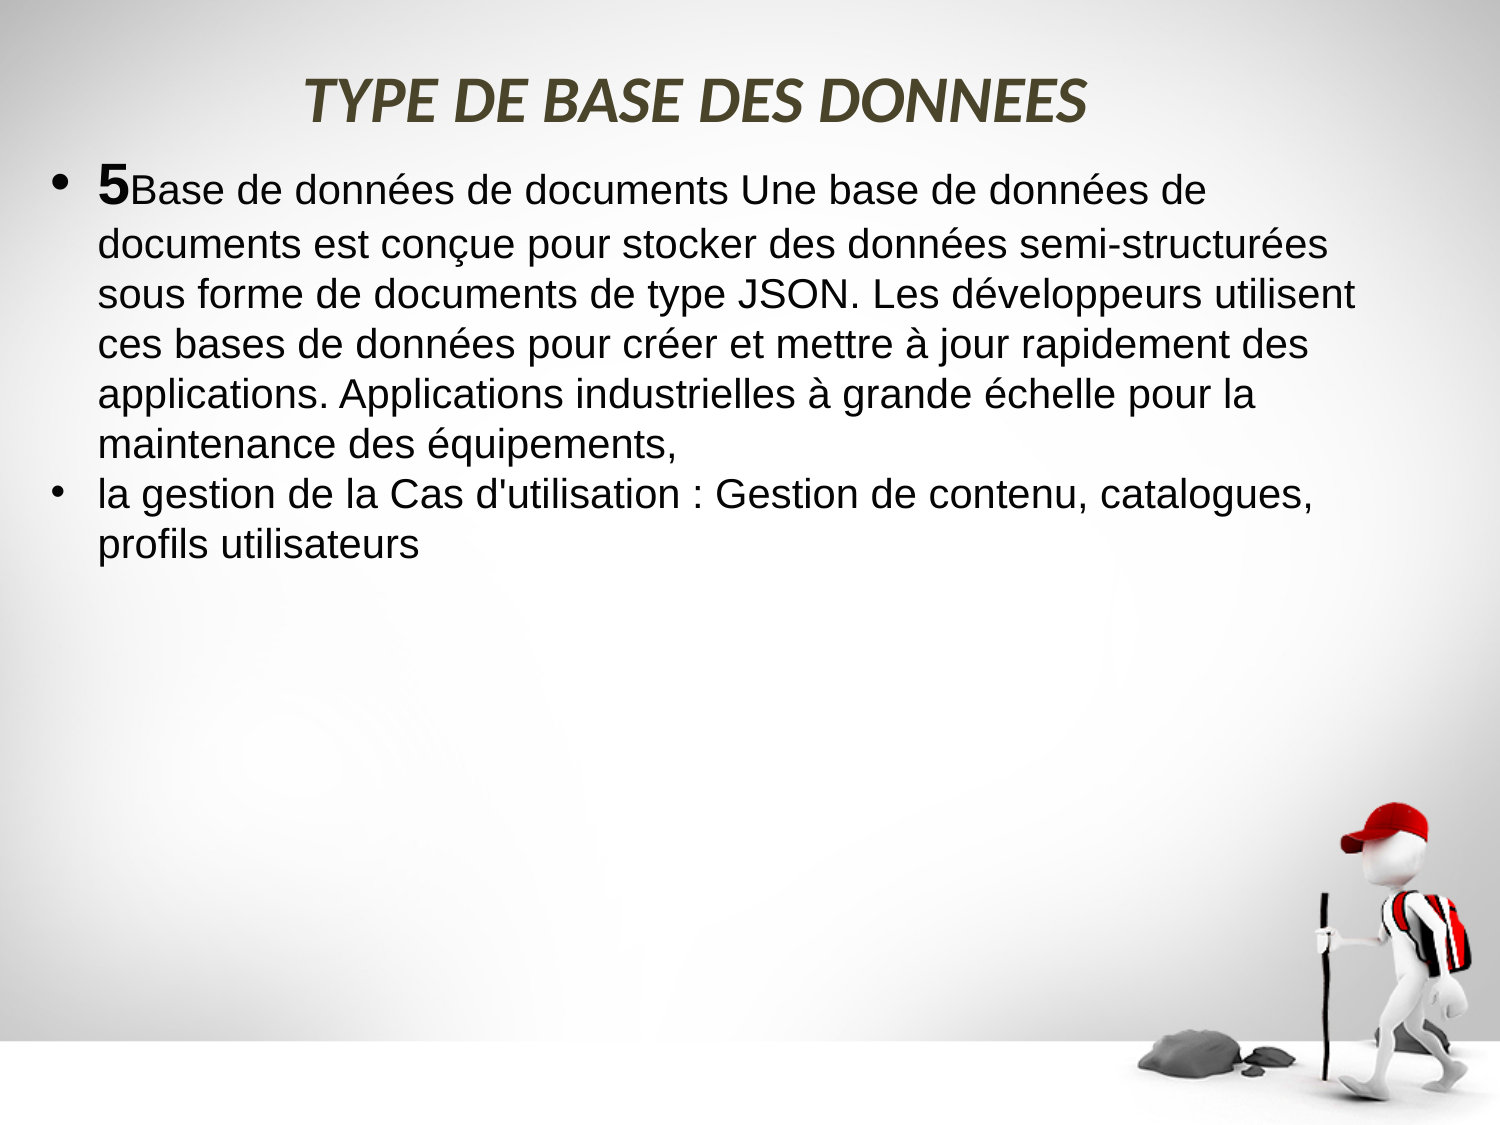

# TYPE DE BASE DES DONNEES
5Base de données de documents Une base de données de documents est conçue pour stocker des données semi-structurées sous forme de documents de type JSON. Les développeurs utilisent ces bases de données pour créer et mettre à jour rapidement des applications. Applications industrielles à grande échelle pour la maintenance des équipements,
la gestion de la Cas d'utilisation : Gestion de contenu, catalogues, profils utilisateurs